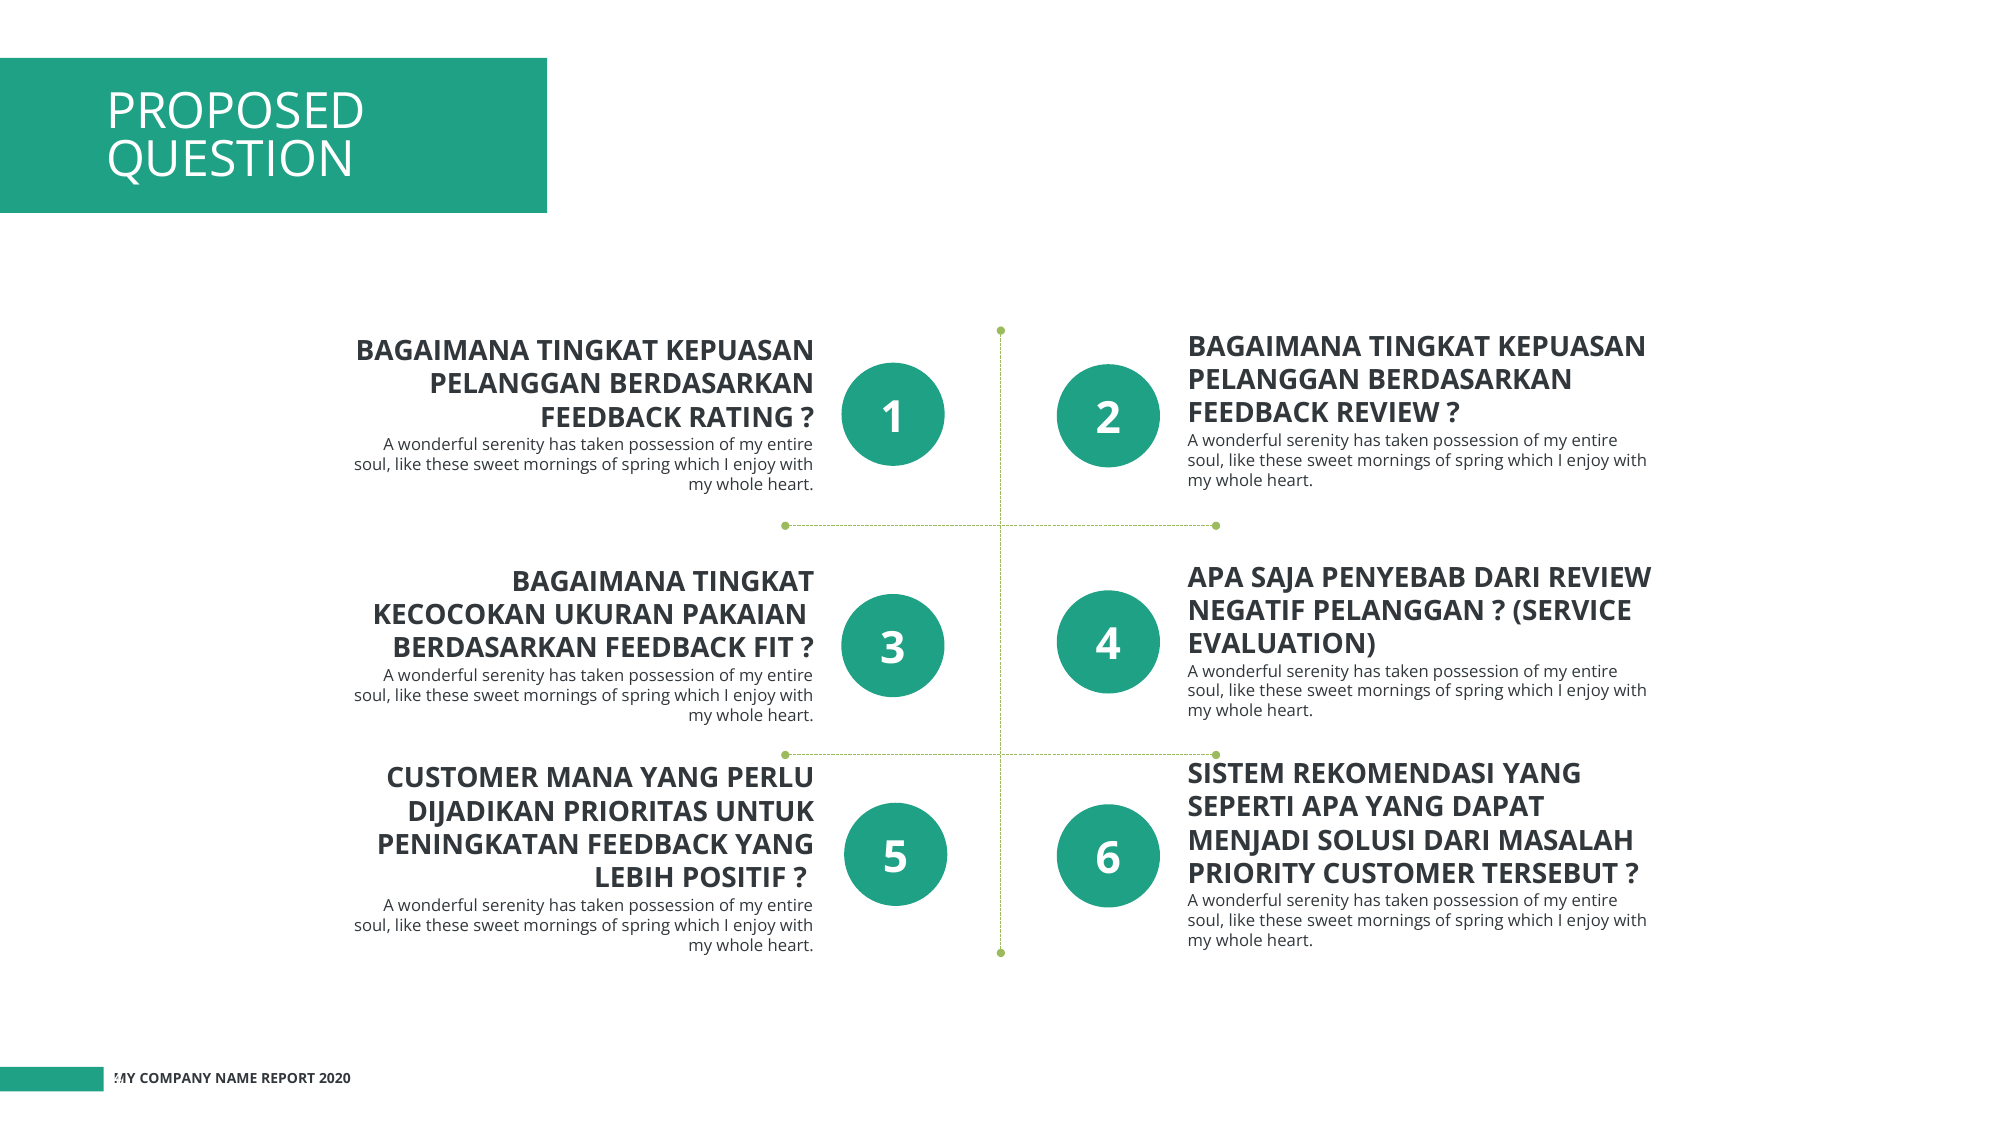

# PROPOSED QUESTION
BAGAIMANA TINGKAT KEPUASAN PELANGGAN BERDASARKAN FEEDBACK REVIEW ?
A wonderful serenity has taken possession of my entire soul, like these sweet mornings of spring which I enjoy with my whole heart.

2

BAGAIMANA TINGKAT KEPUASAN PELANGGAN BERDASARKAN FEEDBACK RATING ?
A wonderful serenity has taken possession of my entire soul, like these sweet mornings of spring which I enjoy with my whole heart.
1
APA SAJA PENYEBAB DARI REVIEW NEGATIF PELANGGAN ? (SERVICE EVALUATION)
A wonderful serenity has taken possession of my entire soul, like these sweet mornings of spring which I enjoy with my whole heart.
4
BAGAIMANA TINGKAT KECOCOKAN UKURAN PAKAIAN  BERDASARKAN FEEDBACK FIT ?
A wonderful serenity has taken possession of my entire soul, like these sweet mornings of spring which I enjoy with my whole heart.
3
SISTEM REKOMENDASI YANG SEPERTI APA YANG DAPAT MENJADI SOLUSI DARI MASALAH PRIORITY CUSTOMER TERSEBUT ?
A wonderful serenity has taken possession of my entire soul, like these sweet mornings of spring which I enjoy with my whole heart.
6
CUSTOMER MANA YANG PERLU DIJADIKAN PRIORITAS UNTUK PENINGKATAN FEEDBACK YANG LEBIH POSITIF ?
A wonderful serenity has taken possession of my entire soul, like these sweet mornings of spring which I enjoy with my whole heart.
5